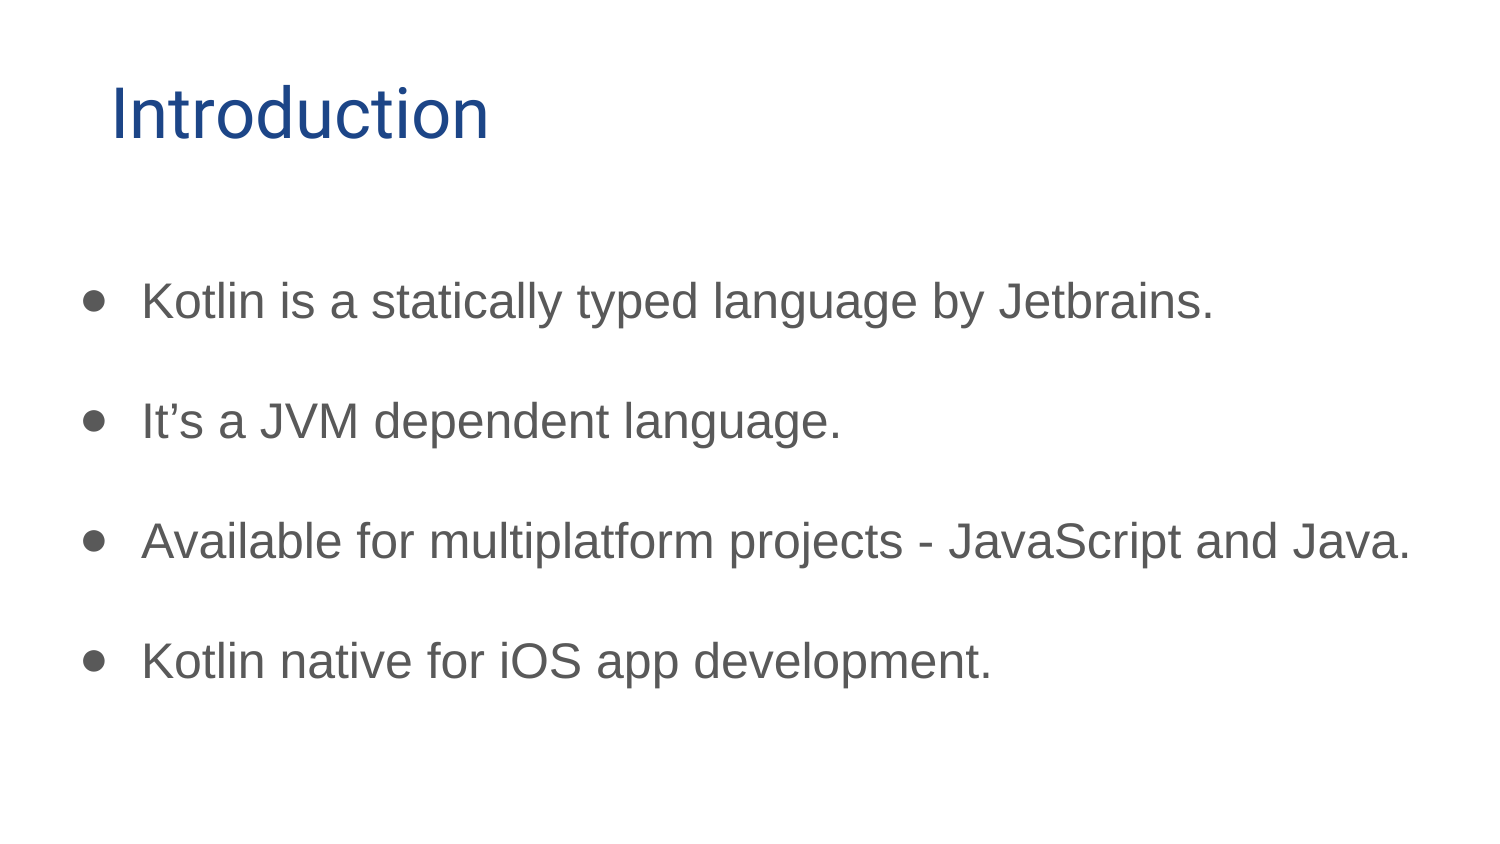

Introduction
Kotlin is a statically typed language by Jetbrains.
It’s a JVM dependent language.
Available for multiplatform projects - JavaScript and Java.
Kotlin native for iOS app development.